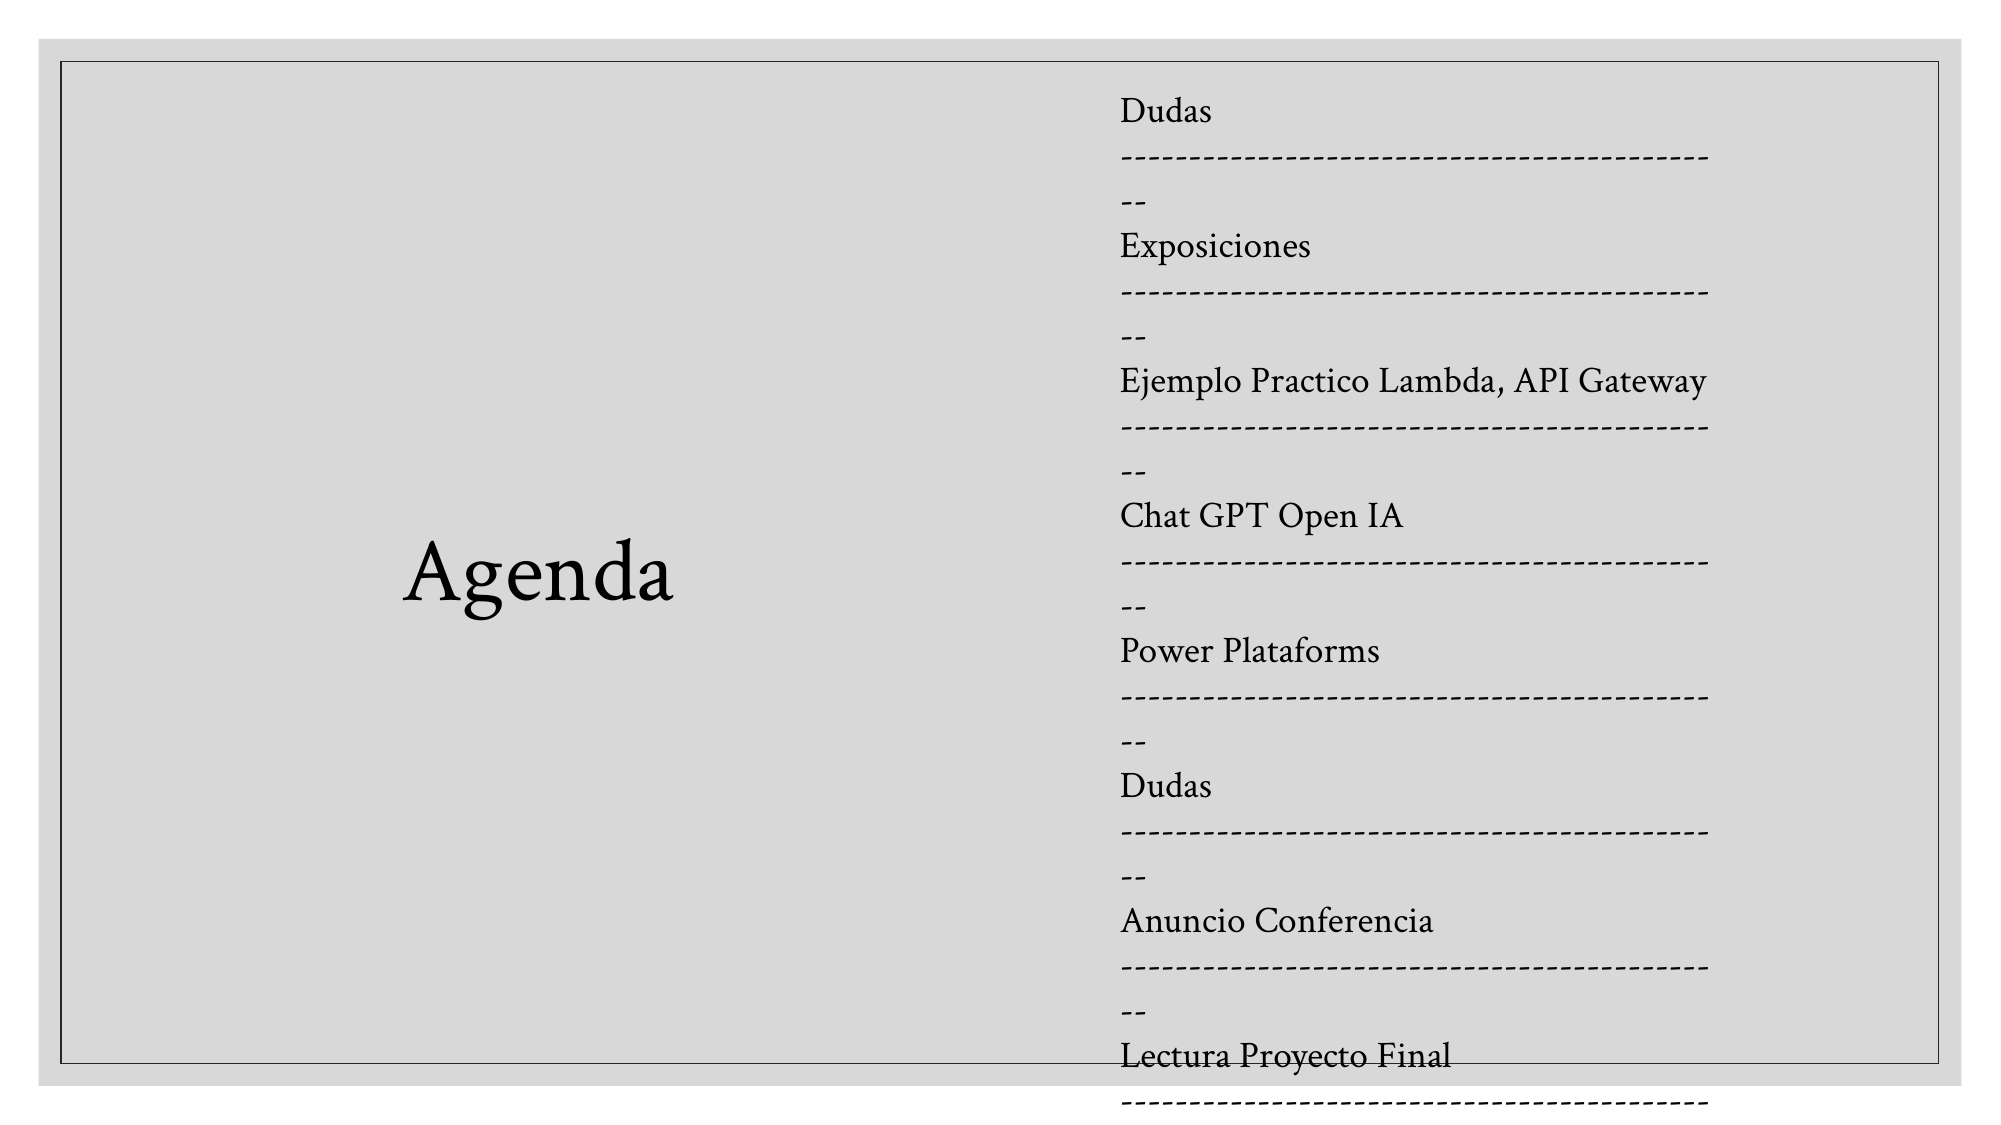

Dudas
---------------------------------------------
Exposiciones
---------------------------------------------
Ejemplo Practico Lambda, API Gateway
---------------------------------------------
Chat GPT Open IA
---------------------------------------------
Power Plataforms
---------------------------------------------
Dudas
---------------------------------------------
Anuncio Conferencia
---------------------------------------------
Lectura Proyecto Final
---------------------------------------------
Hoja de Calificacion Practica 2
---------------------------------------------
Horarios de Calificacion Practica 2
---------------------------------------------
Corto #2
Agenda